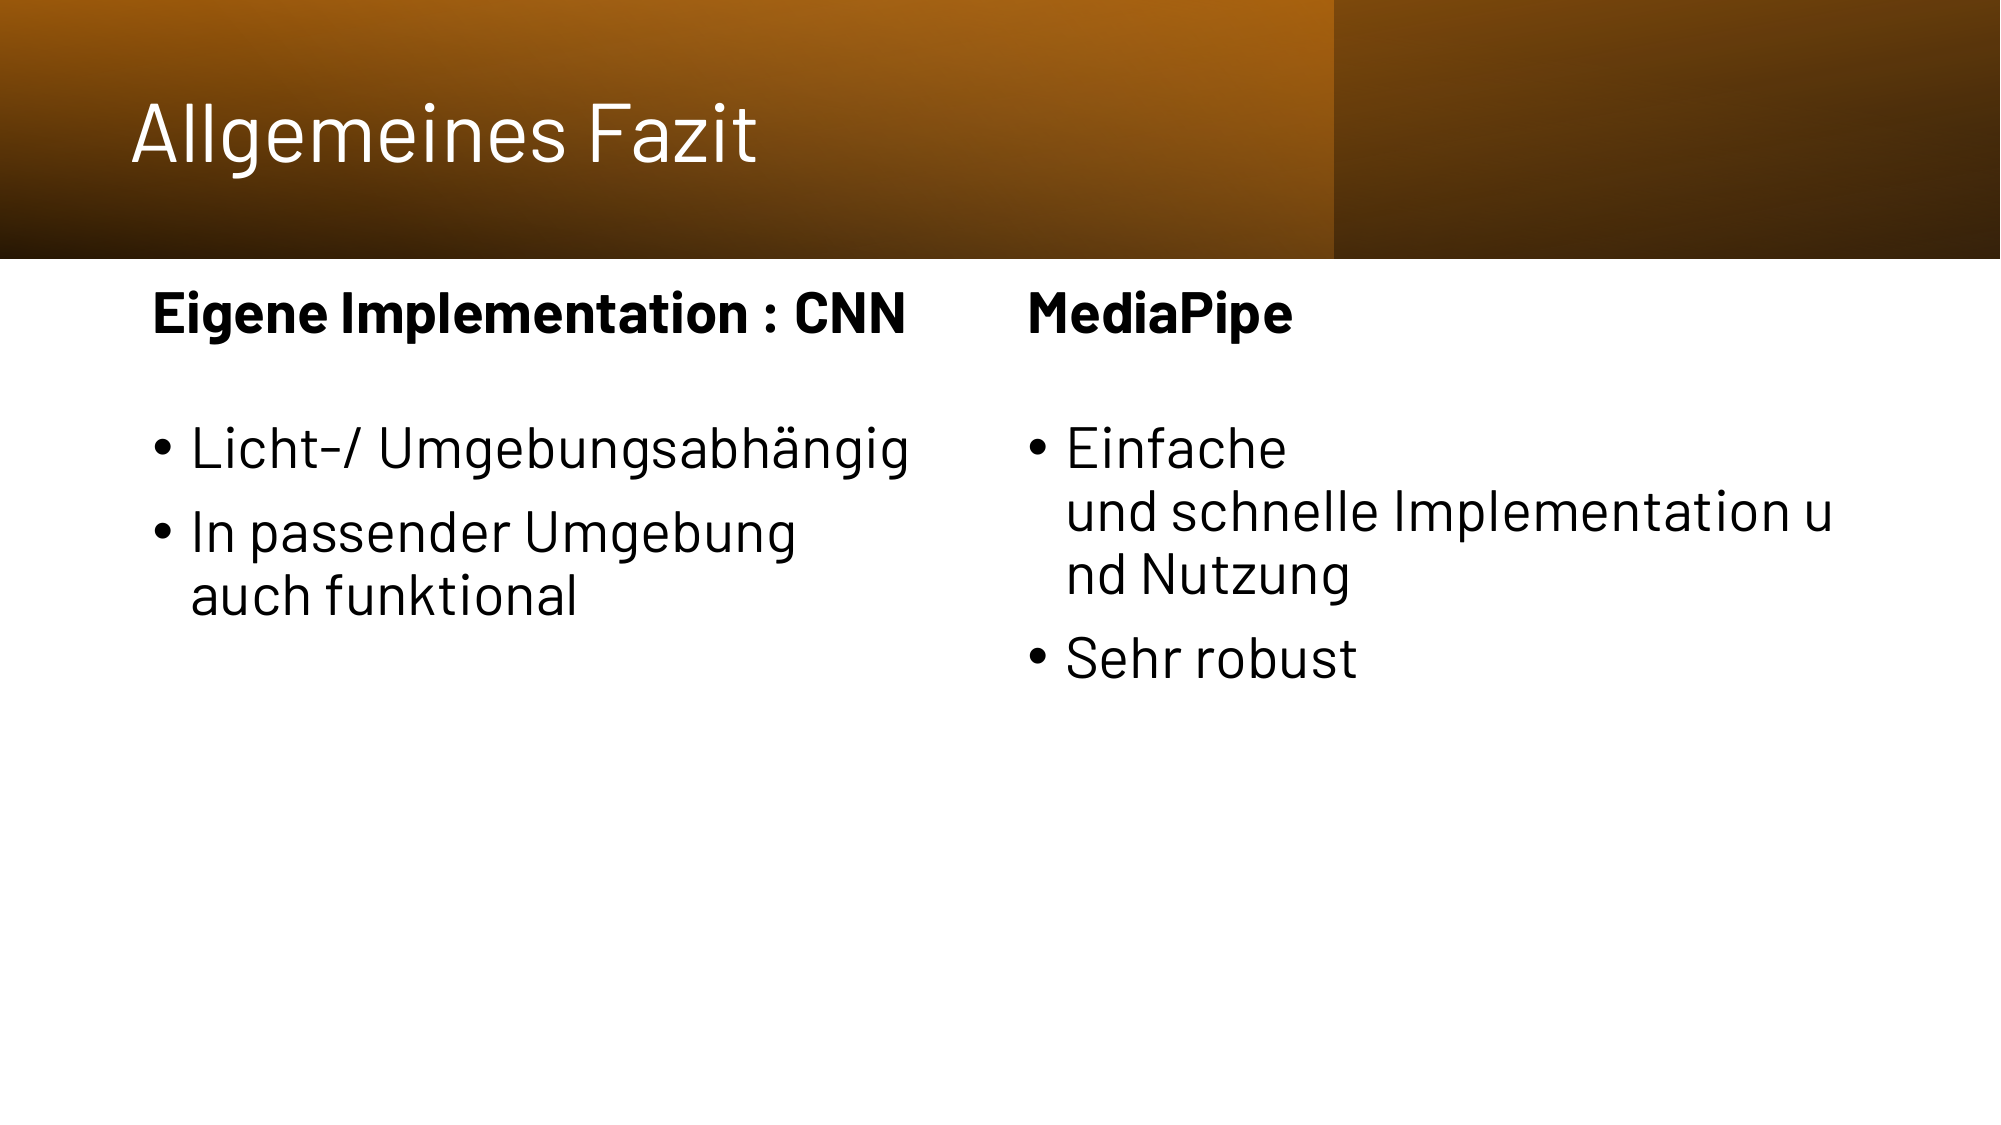

# Allgemeines Fazit
Eigene Implementation : CNN
MediaPipe
Licht-/ Umgebungsabhängig
In passender Umgebung auch funktional

Einfache und schnelle Implementation und Nutzung
Sehr robust